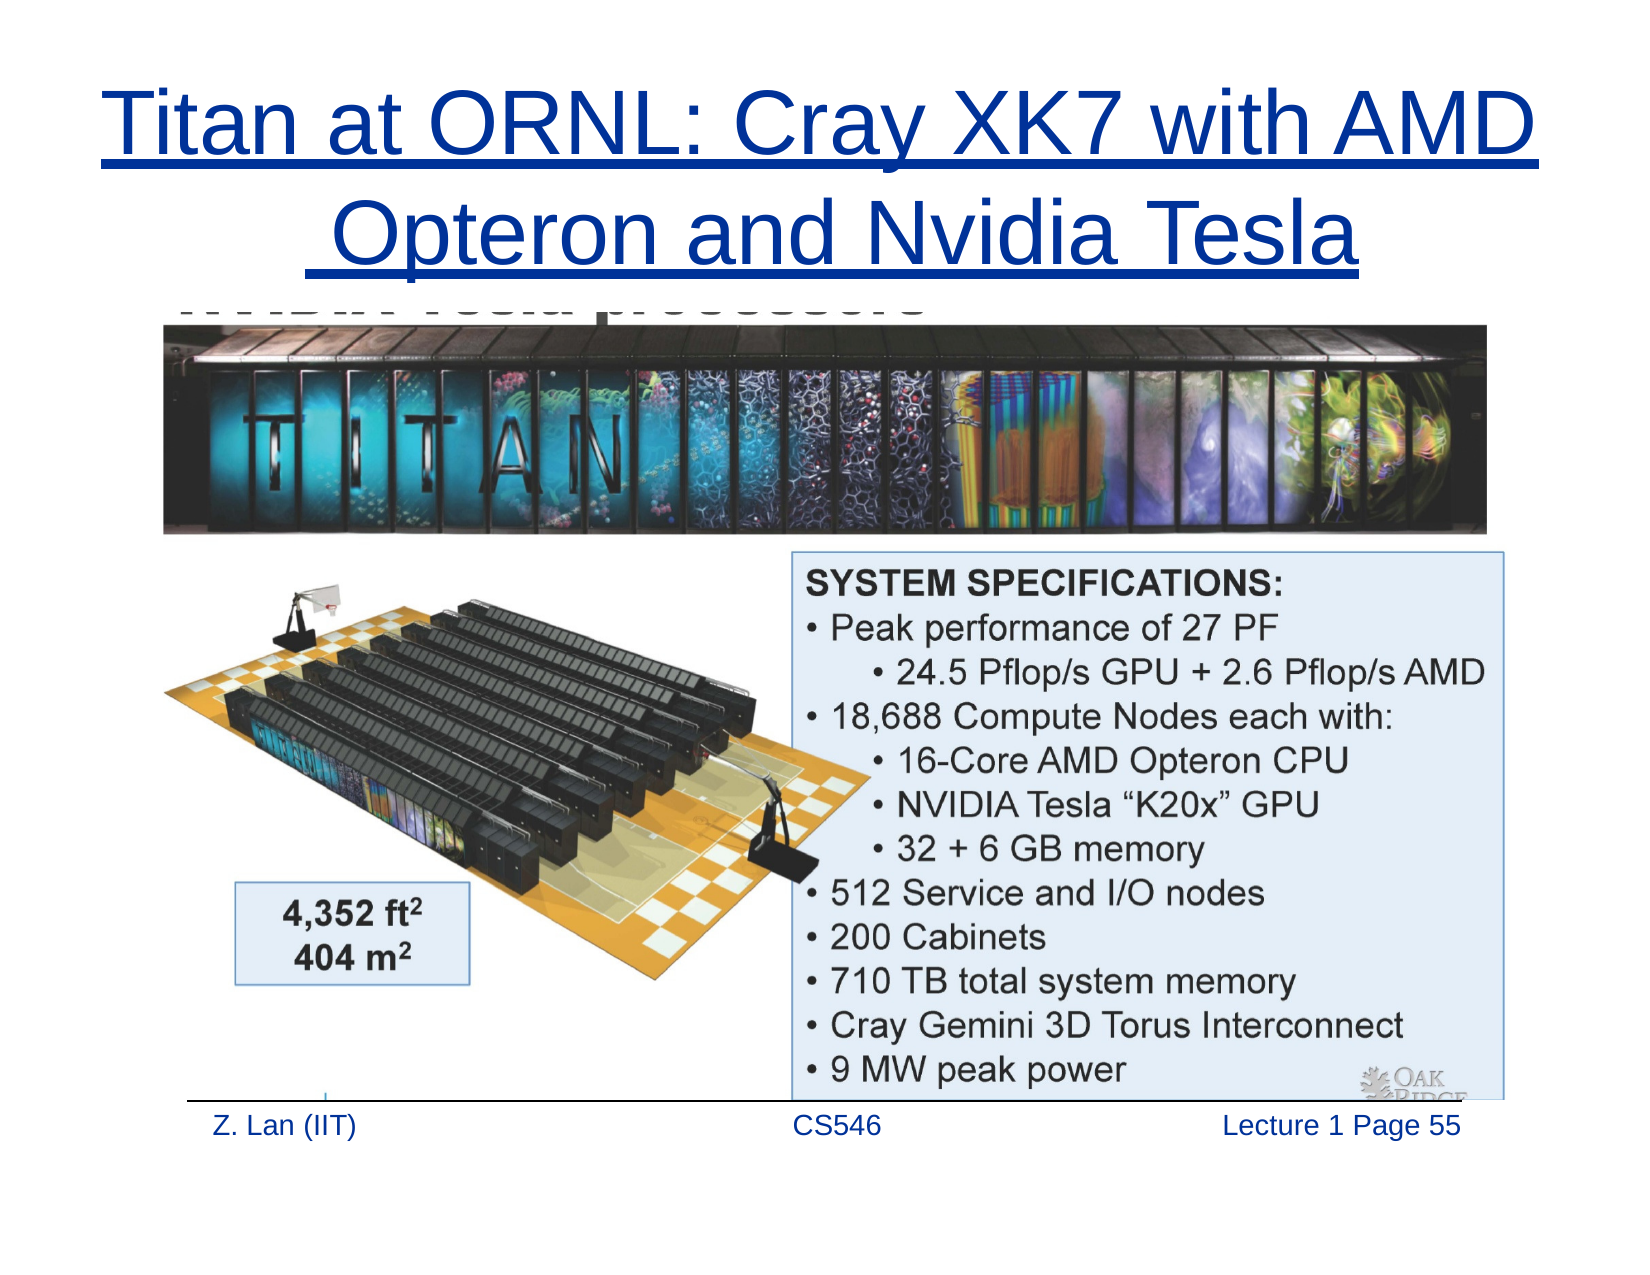

# Titan at ORNL: Cray XK7 with AMD  Opteron and Nvidia Tesla

Z. Lan (IIT)
CS546
Lecture 1 Page 55